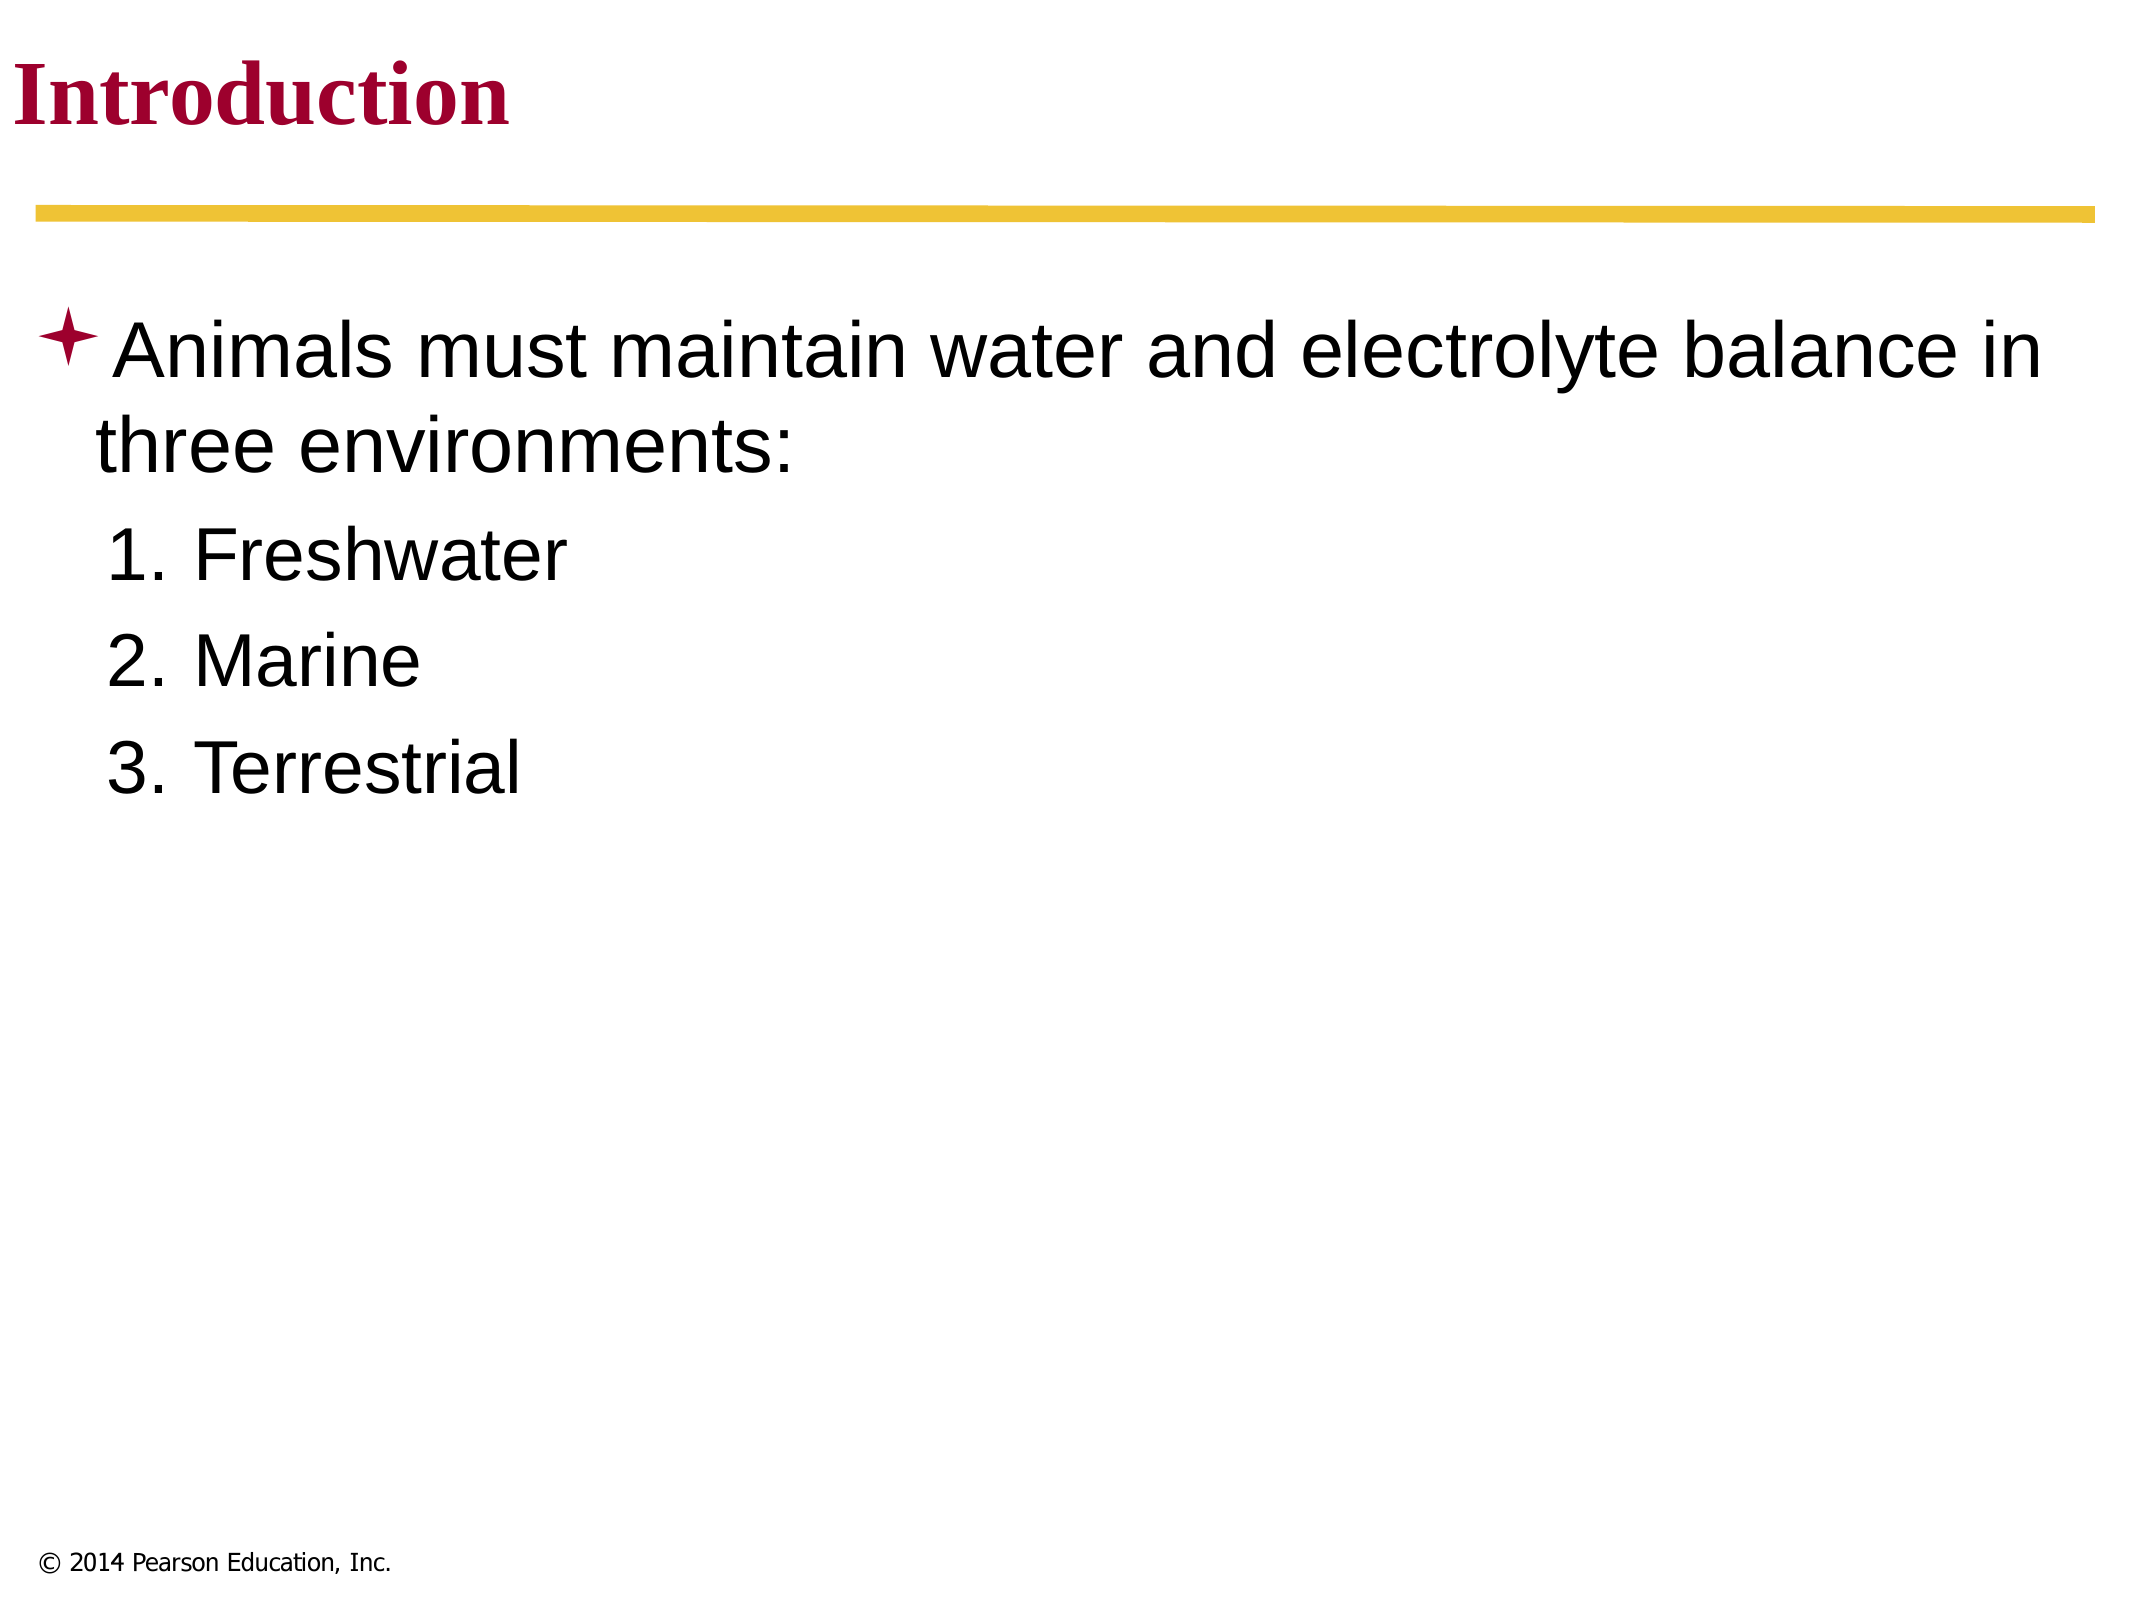

Introduction

Animals must maintain water and electrolyte balance in three environments:
Freshwater
Marine
Terrestrial